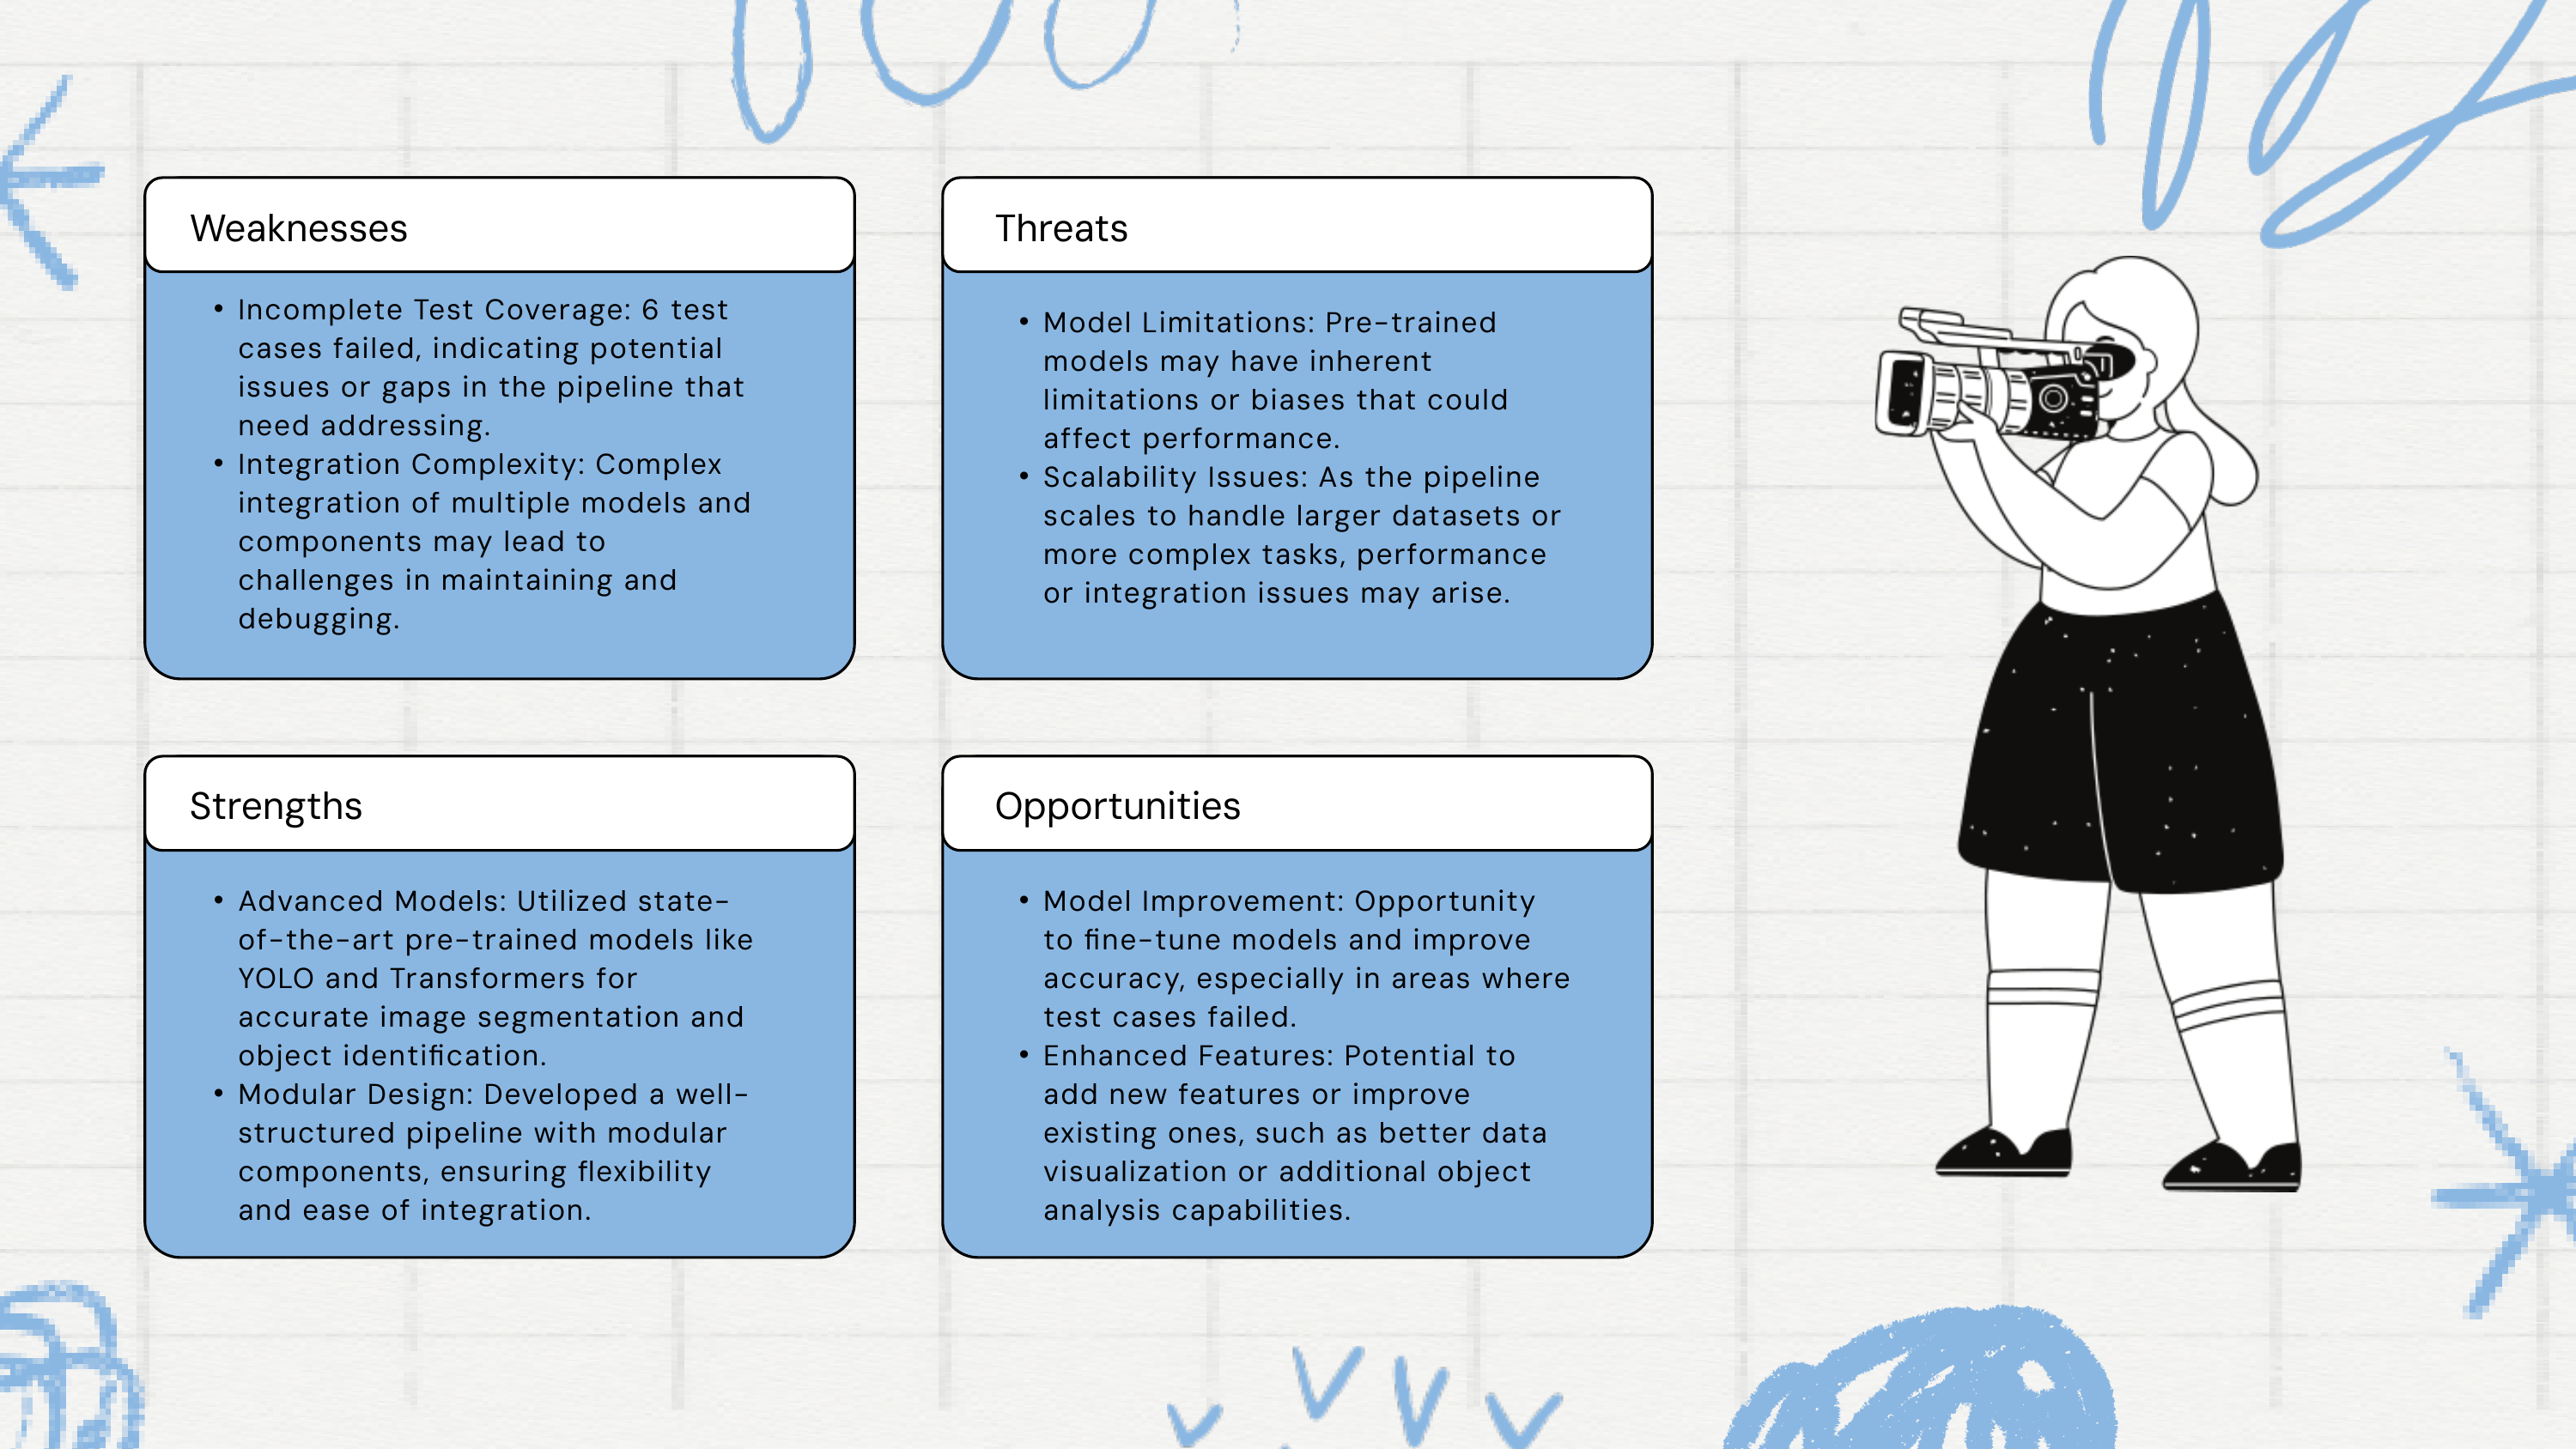

Weaknesses
Threats

Incomplete Test Coverage: 6 test cases failed, indicating potential issues or gaps in the pipeline that need addressing.
Integration Complexity: Complex integration of multiple models and components may lead to challenges in maintaining and debugging.

Model Limitations: Pre-trained models may have inherent limitations or biases that could affect performance.
Scalability Issues: As the pipeline scales to handle larger datasets or more complex tasks, performance or integration issues may arise.

Strengths
Opportunities
Advanced Models: Utilized state-of-the-art pre-trained models like YOLO and Transformers for accurate image segmentation and object identification.
Modular Design: Developed a well-structured pipeline with modular components, ensuring flexibility and ease of integration.

Model Improvement: Opportunity to fine-tune models and improve accuracy, especially in areas where test cases failed.
Enhanced Features: Potential to add new features or improve existing ones, such as better data visualization or additional object analysis capabilities.